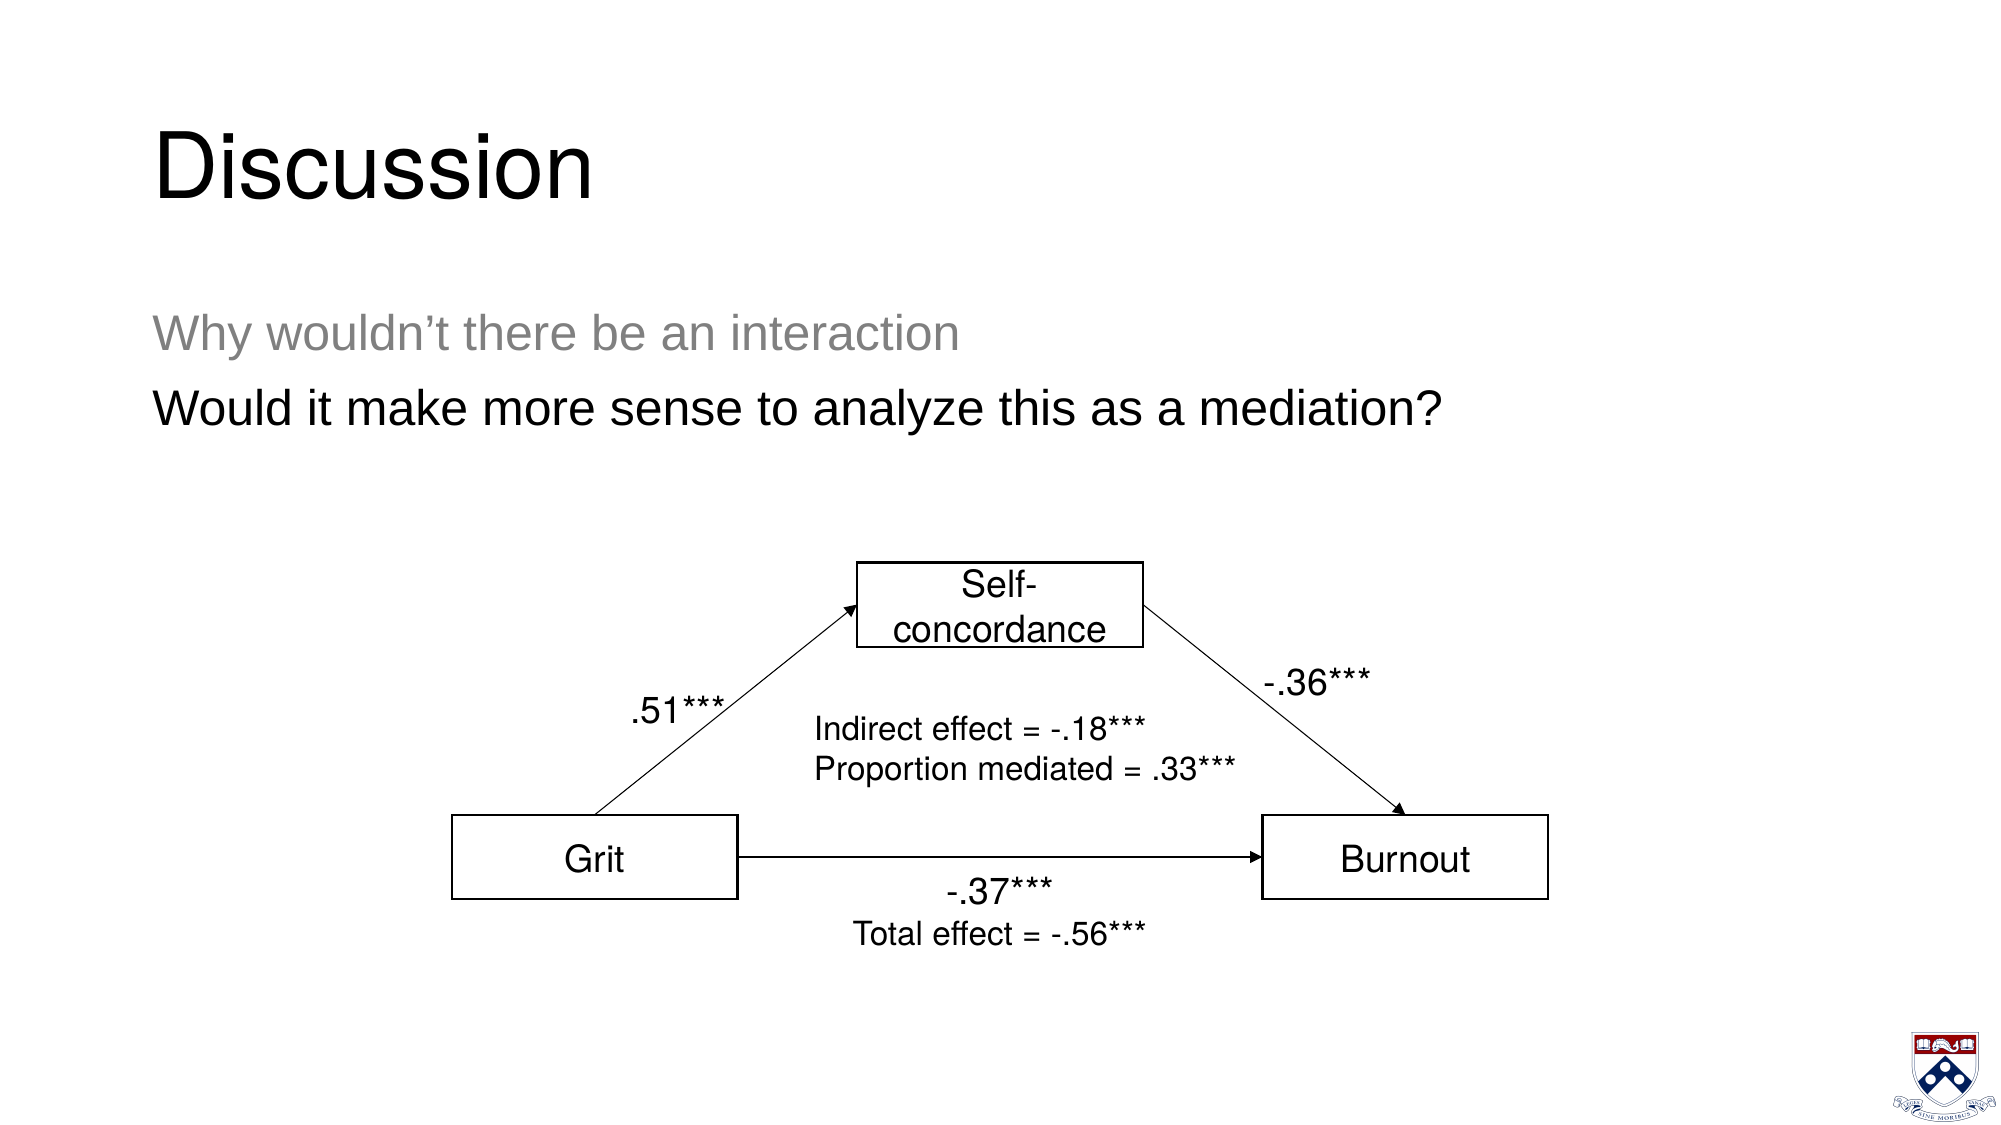

# Discussion
Why wouldn’t there be an interaction
Would it make more sense to analyze this as a mediation?

Self-concordance
-.36***
.51***
Indirect effect = -.18***
Proportion mediated = .33***
Grit
Burnout
-.37***
Total effect = -.56***